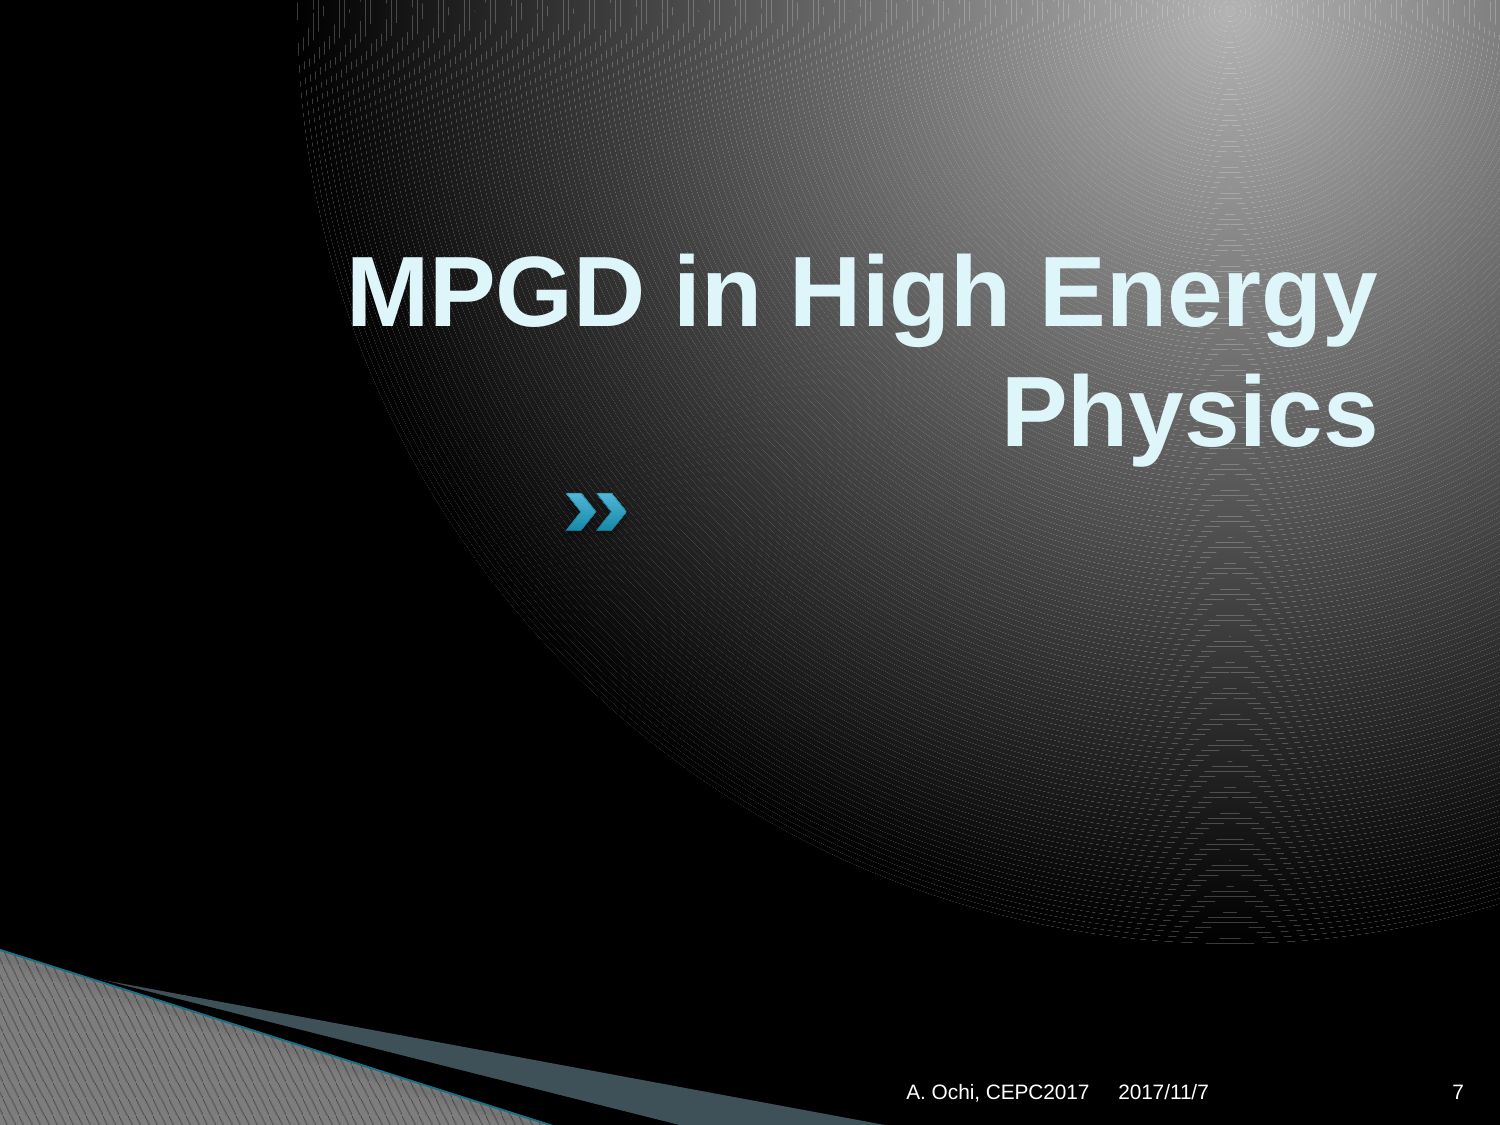

# MPGD in High Energy Physics

A. Ochi, CEPC2017
2017/11/7
7